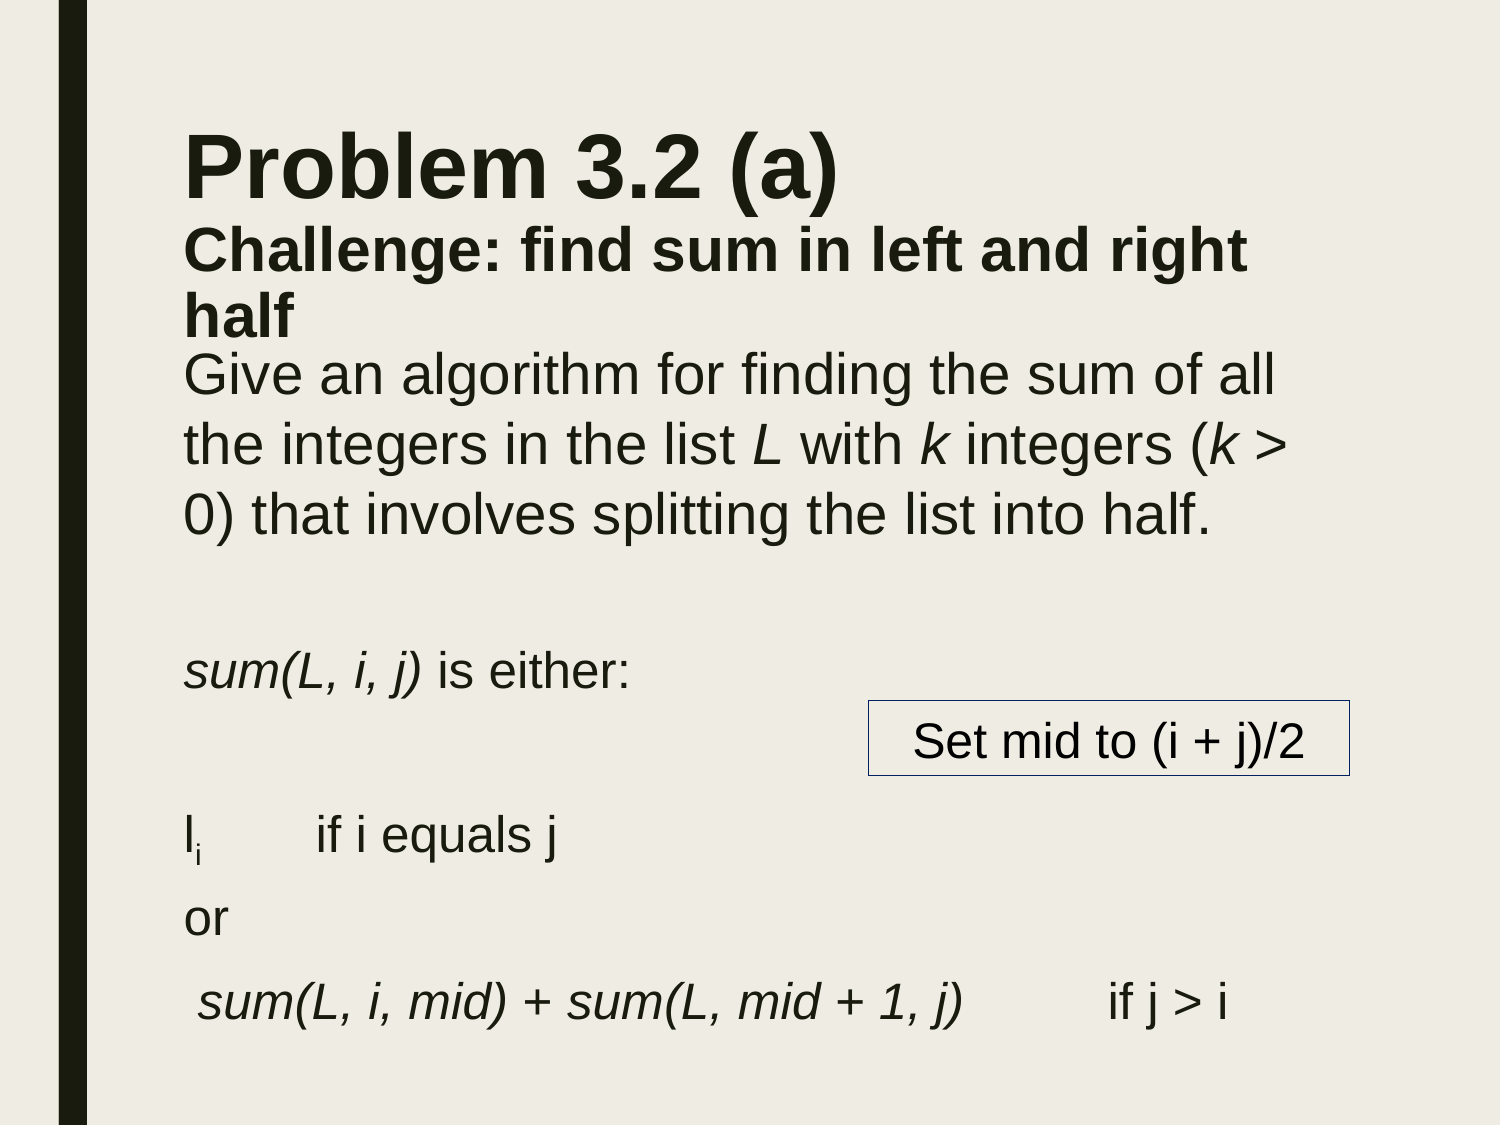

# Problem 3.2 (a) Challenge: find sum in left and right half
Give an algorithm for finding the sum of all the integers in the list L with k integers (k > 0) that involves splitting the list into half.
sum(L, i, j) is either:

li  	if i equals j
or
 sum(L, i, mid) + sum(L, mid + 1, j)  	if j > i
Set mid to (i + j)/2